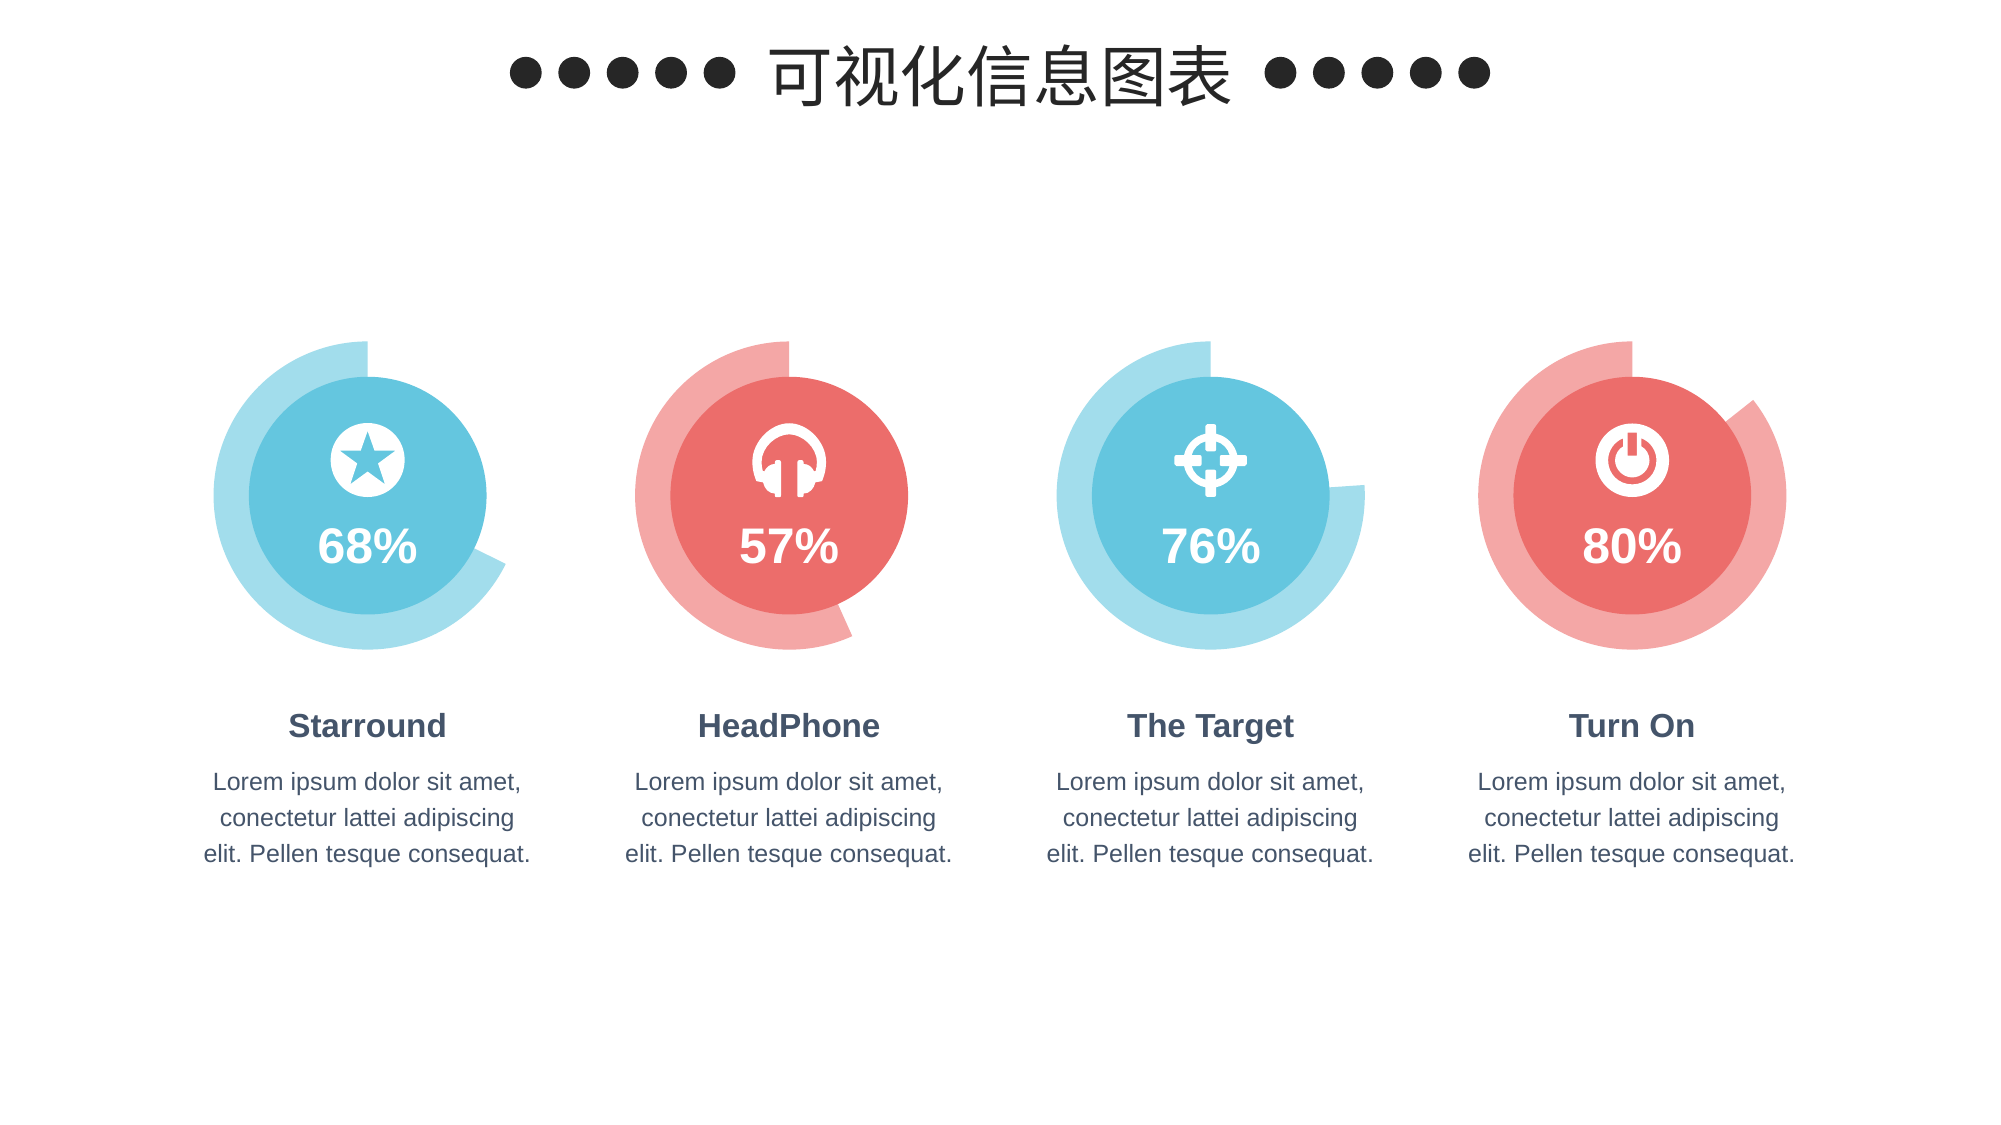

68%
57%
76%
80%
Starround
Lorem ipsum dolor sit amet, conectetur lattei adipiscing elit. Pellen tesque consequat.
HeadPhone
Lorem ipsum dolor sit amet, conectetur lattei adipiscing elit. Pellen tesque consequat.
The Target
Lorem ipsum dolor sit amet, conectetur lattei adipiscing elit. Pellen tesque consequat.
Turn On
Lorem ipsum dolor sit amet, conectetur lattei adipiscing elit. Pellen tesque consequat.